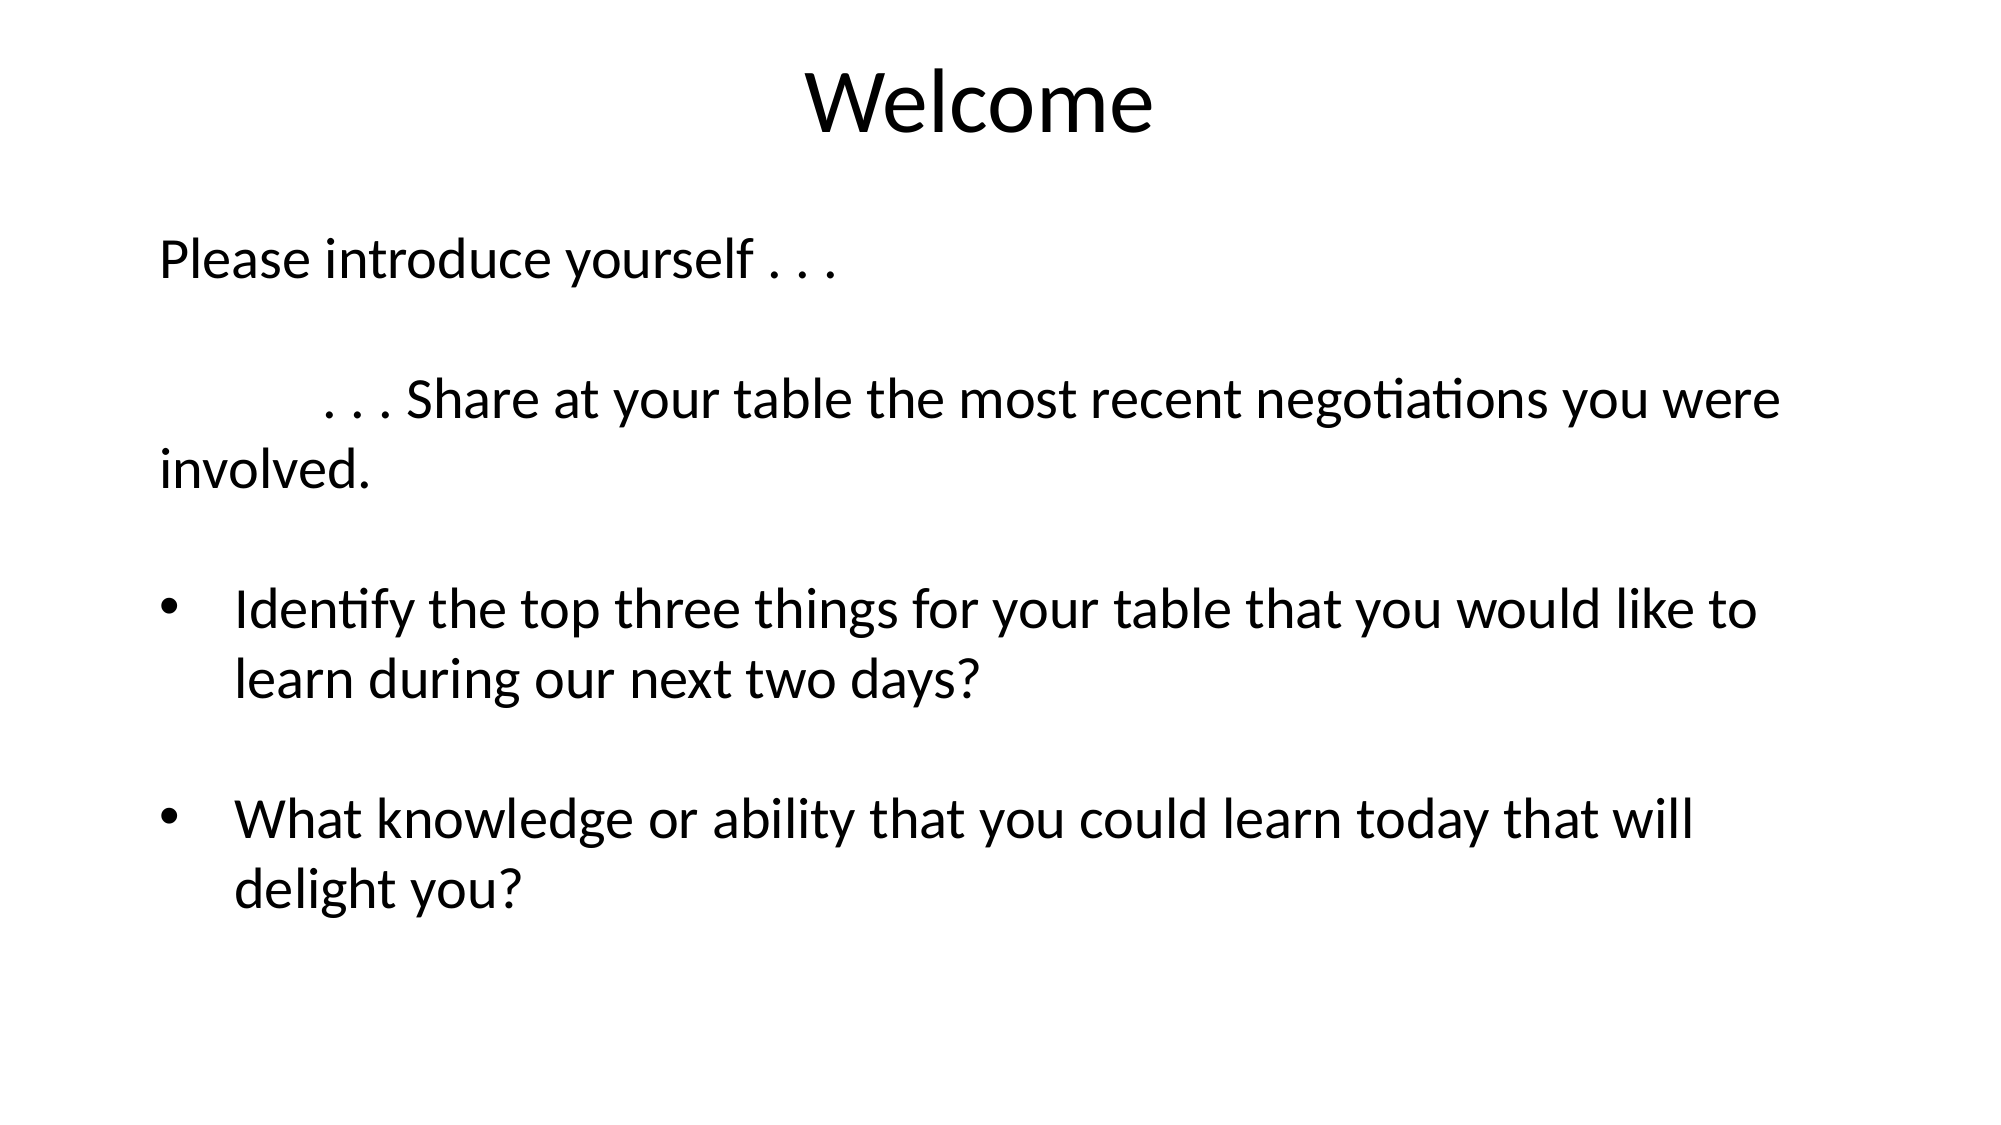

Welcome

Please introduce yourself . . .

	 . . . Share at your table the most recent negotiations you were involved.

Identify the top three things for your table that you would like to learn during our next two days?

What knowledge or ability that you could learn today that will delight you?